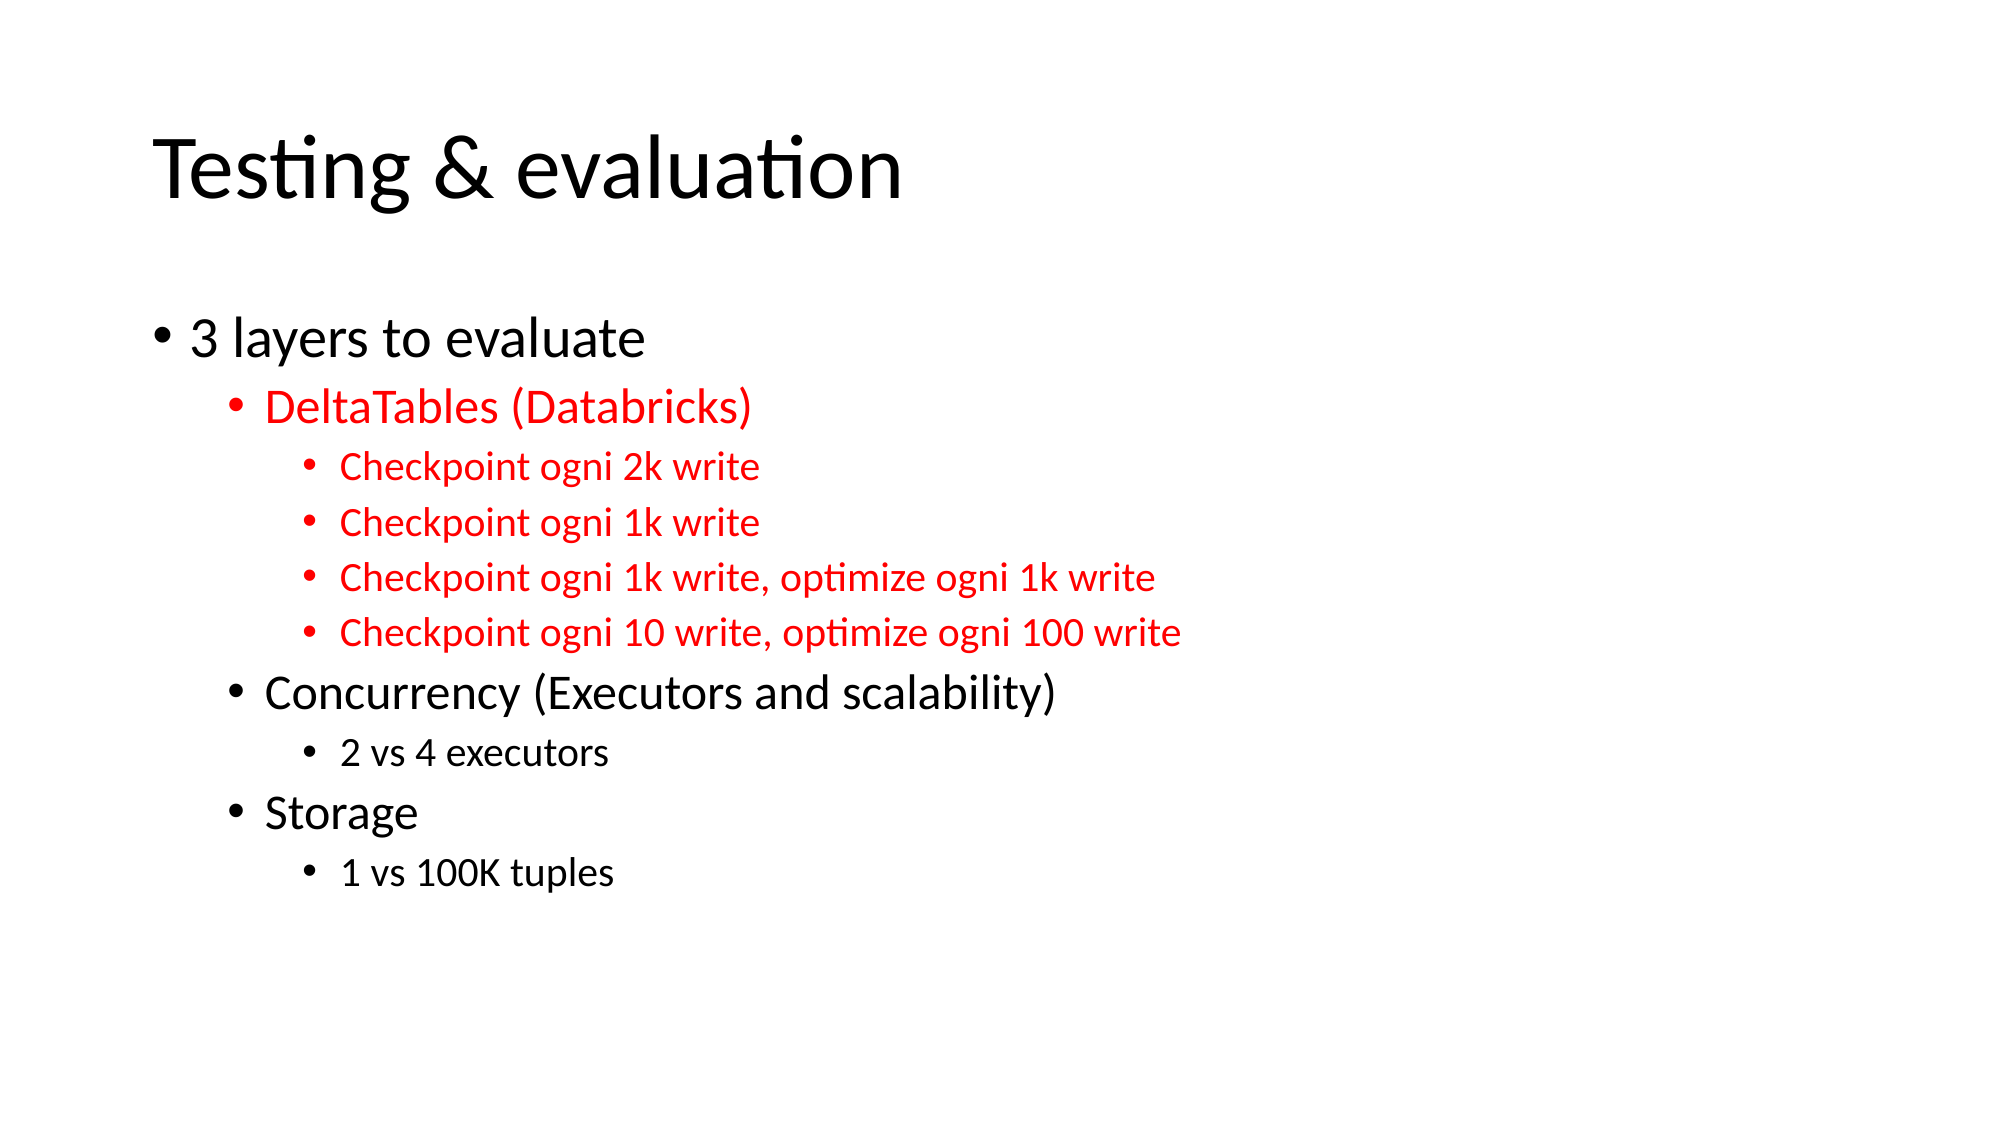

# Testing & evaluation
3 layers to evaluate
DeltaTables (Databricks)
Checkpoint ogni 2k write
Checkpoint ogni 1k write
Checkpoint ogni 1k write, optimize ogni 1k write
Checkpoint ogni 10 write, optimize ogni 100 write
Concurrency (Executors and scalability)
2 vs 4 executors
Storage
1 vs 100K tuples